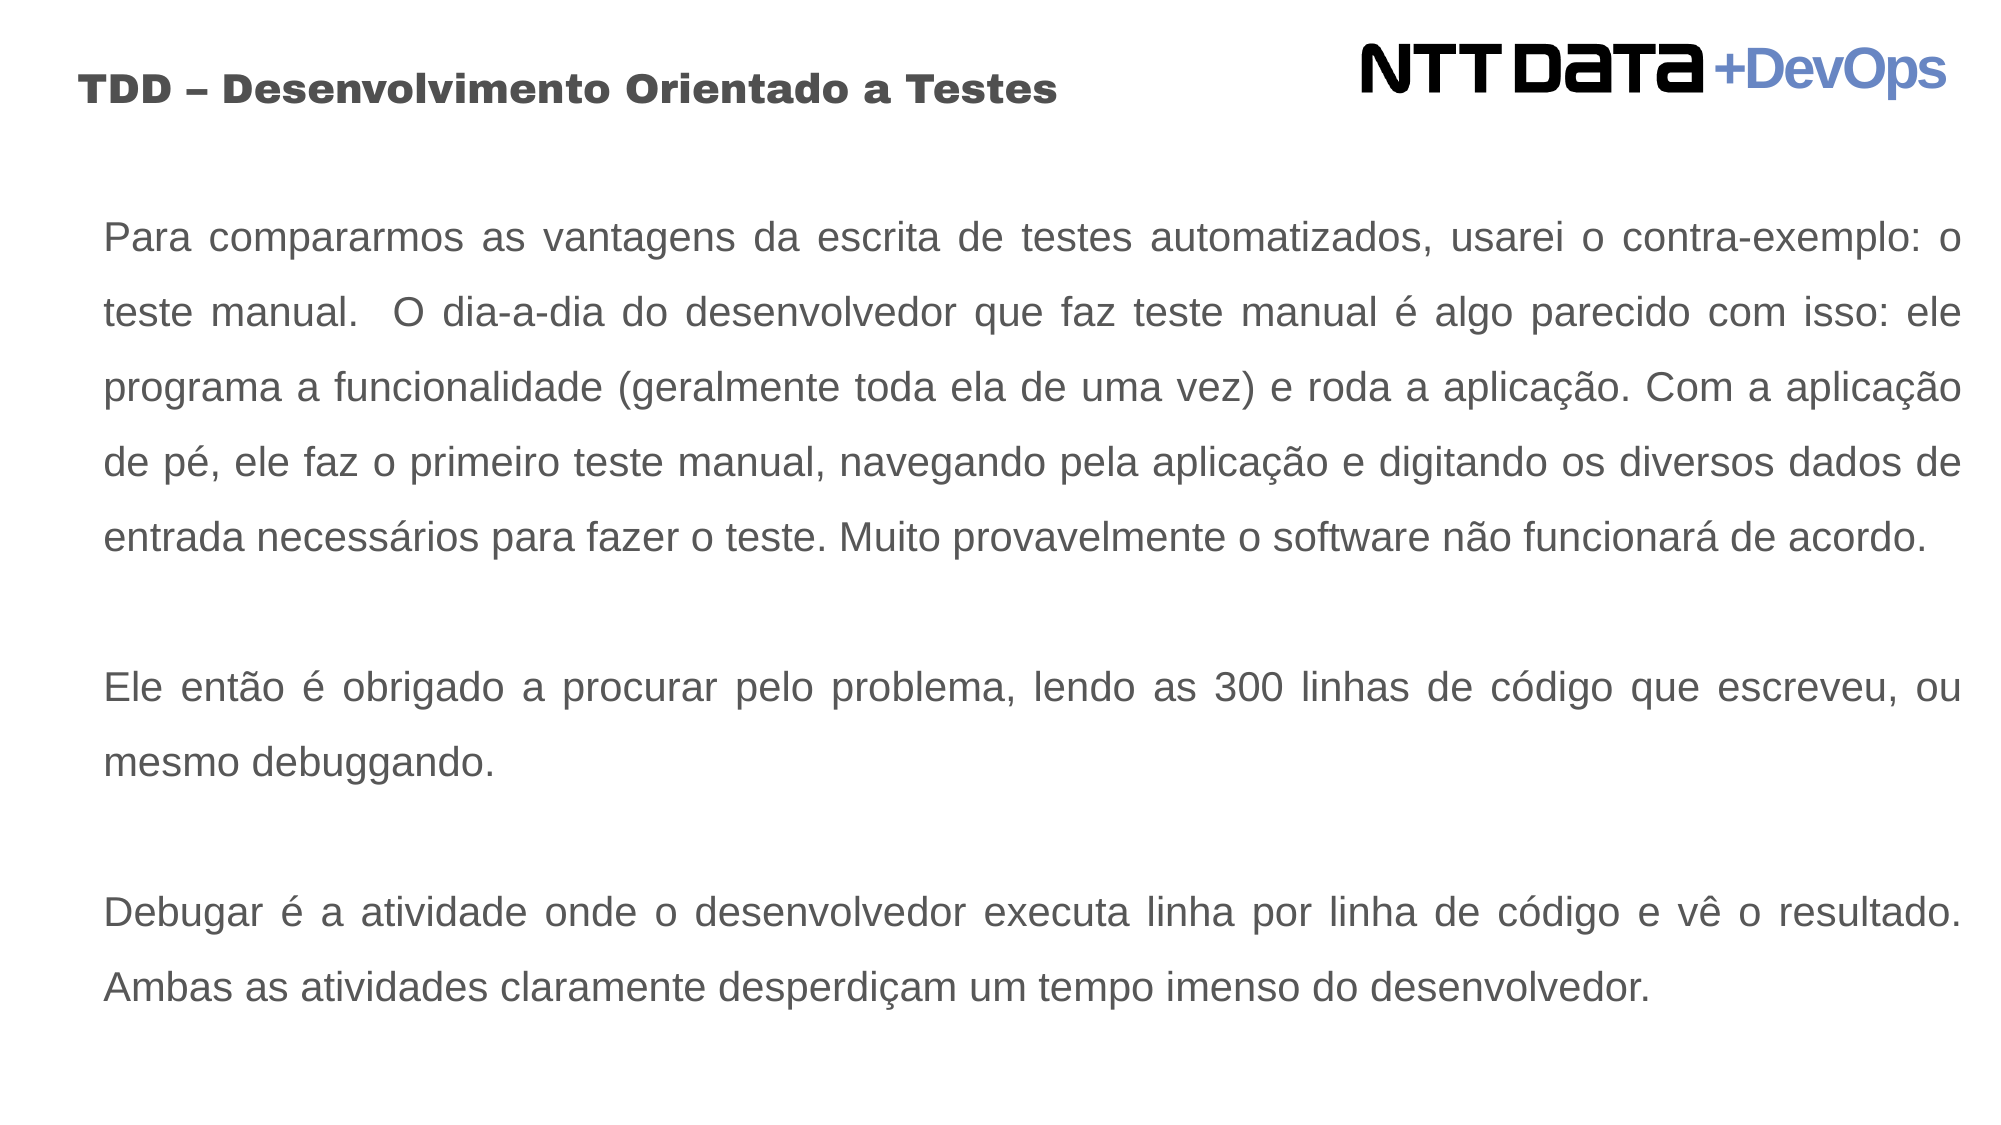

TDD – Desenvolvimento Orientado a Testes
Para compararmos as vantagens da escrita de testes automatizados, usarei o contra-exemplo: o teste manual.  O dia-a-dia do desenvolvedor que faz teste manual é algo parecido com isso: ele programa a funcionalidade (geralmente toda ela de uma vez) e roda a aplicação. Com a aplicação de pé, ele faz o primeiro teste manual, navegando pela aplicação e digitando os diversos dados de entrada necessários para fazer o teste. Muito provavelmente o software não funcionará de acordo.

Ele então é obrigado a procurar pelo problema, lendo as 300 linhas de código que escreveu, ou mesmo debuggando.

Debugar é a atividade onde o desenvolvedor executa linha por linha de código e vê o resultado. Ambas as atividades claramente desperdiçam um tempo imenso do desenvolvedor.